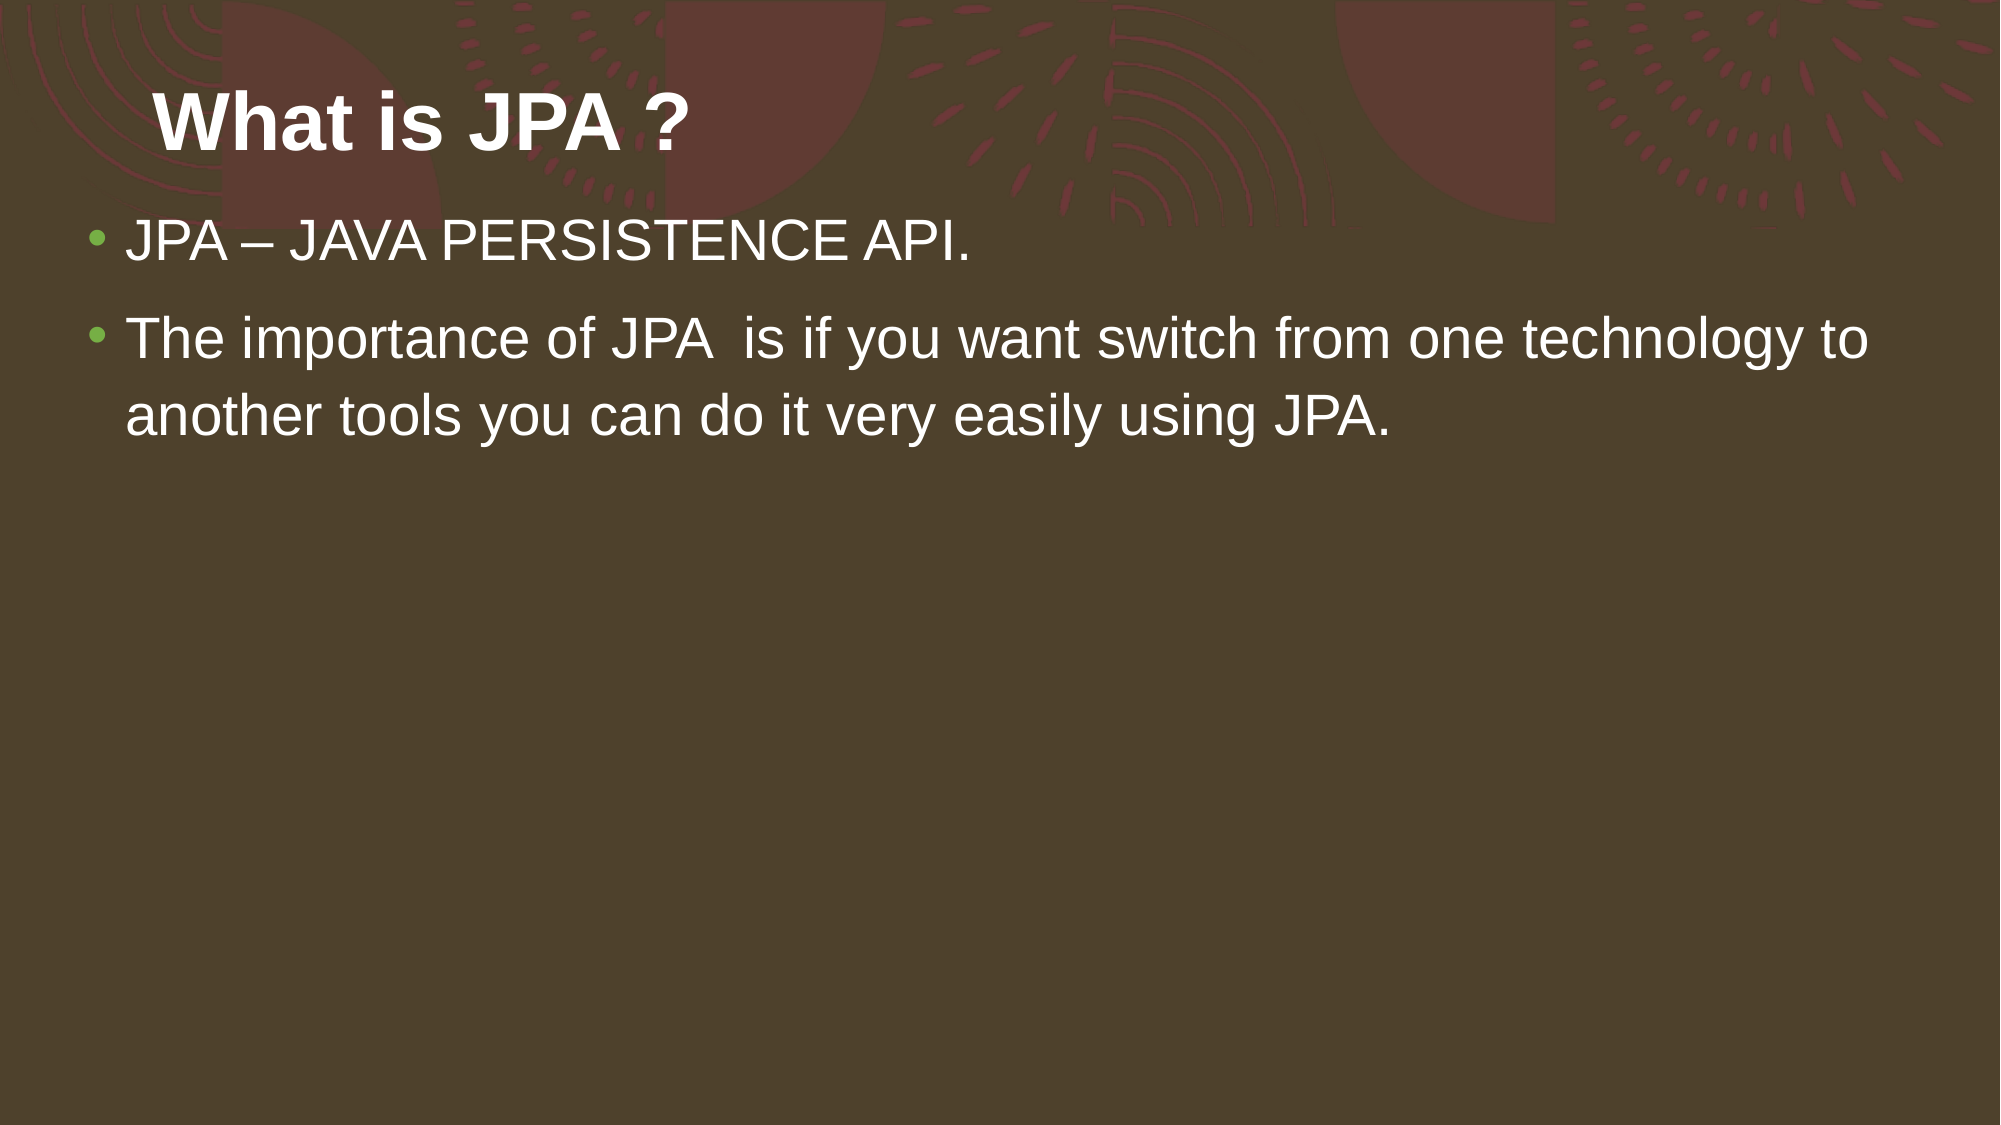

# What is JPA ?
JPA – JAVA PERSISTENCE API.
The importance of JPA  is if you want switch from one technology to another tools you can do it very easily using JPA.